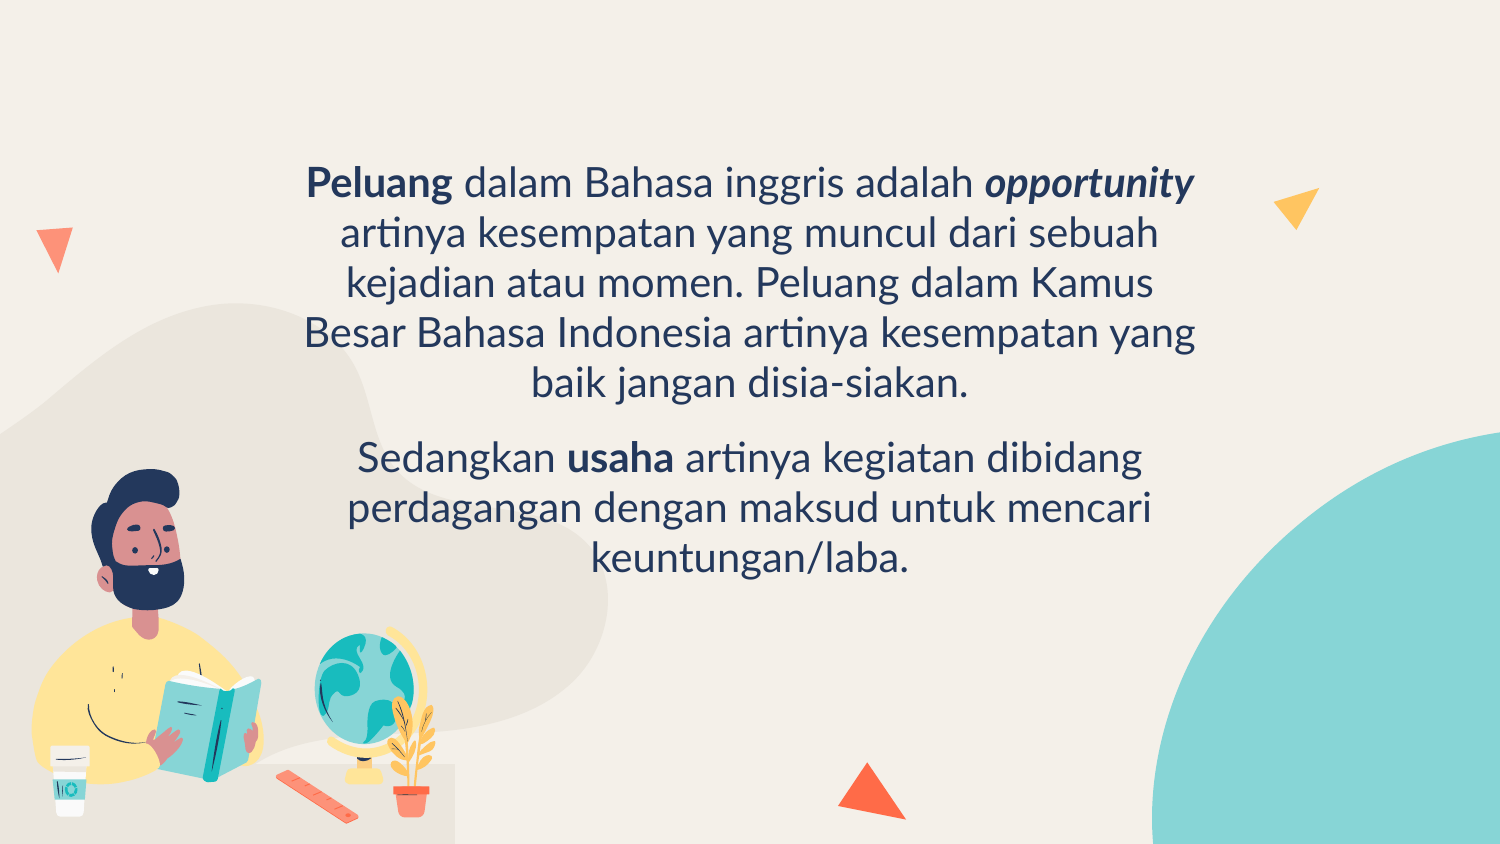

# Peluang dalam Bahasa inggris adalah opportunity artinya kesempatan yang muncul dari sebuah kejadian atau momen. Peluang dalam Kamus Besar Bahasa Indonesia artinya kesempatan yang baik jangan disia-siakan.
Sedangkan usaha artinya kegiatan dibidang perdagangan dengan maksud untuk mencari keuntungan/laba.